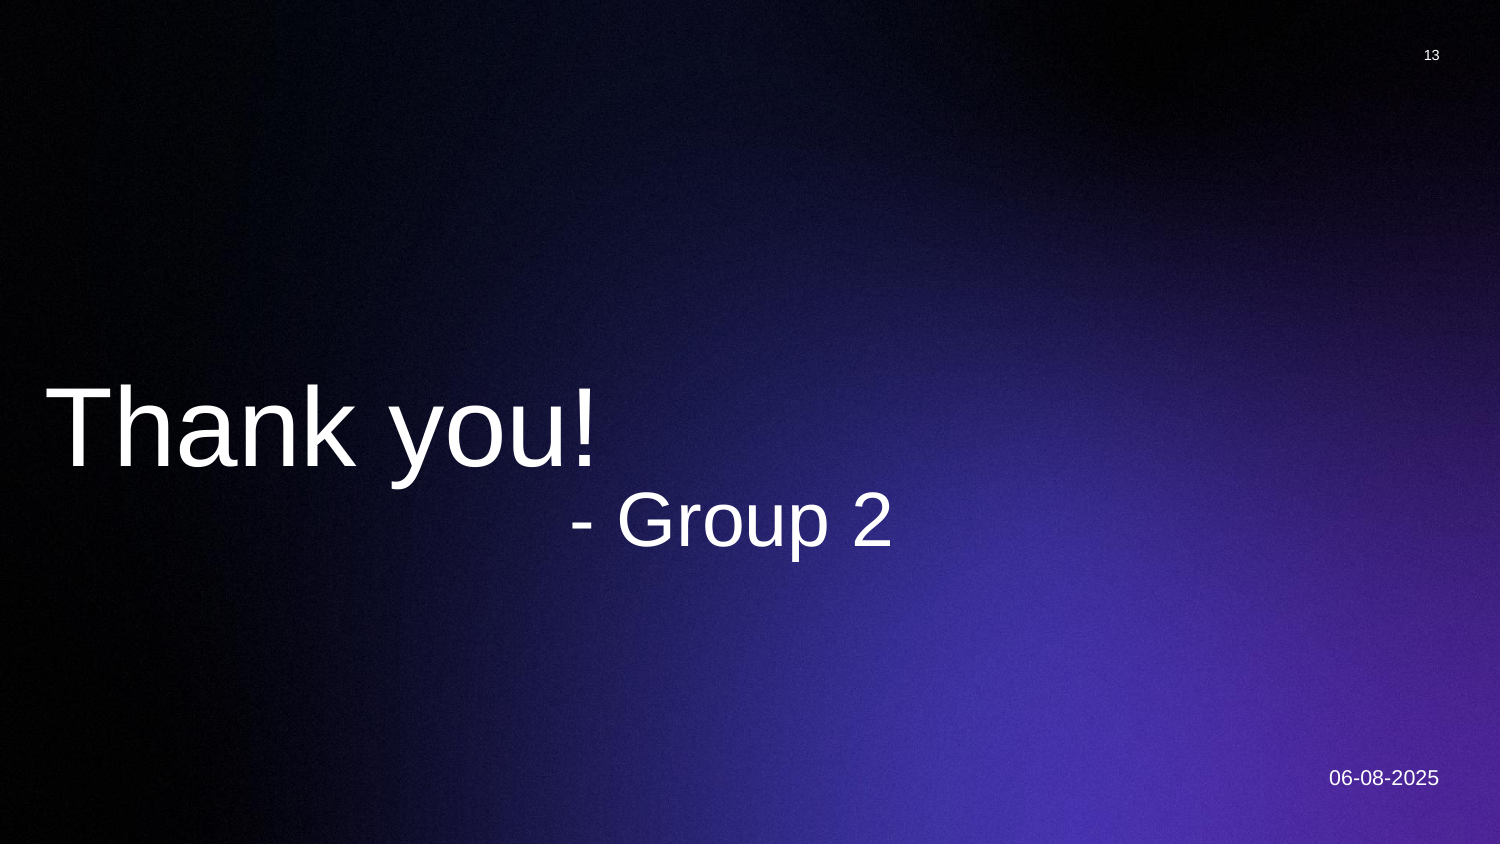

13
# Thank you!
- Group 2
	06-08-2025